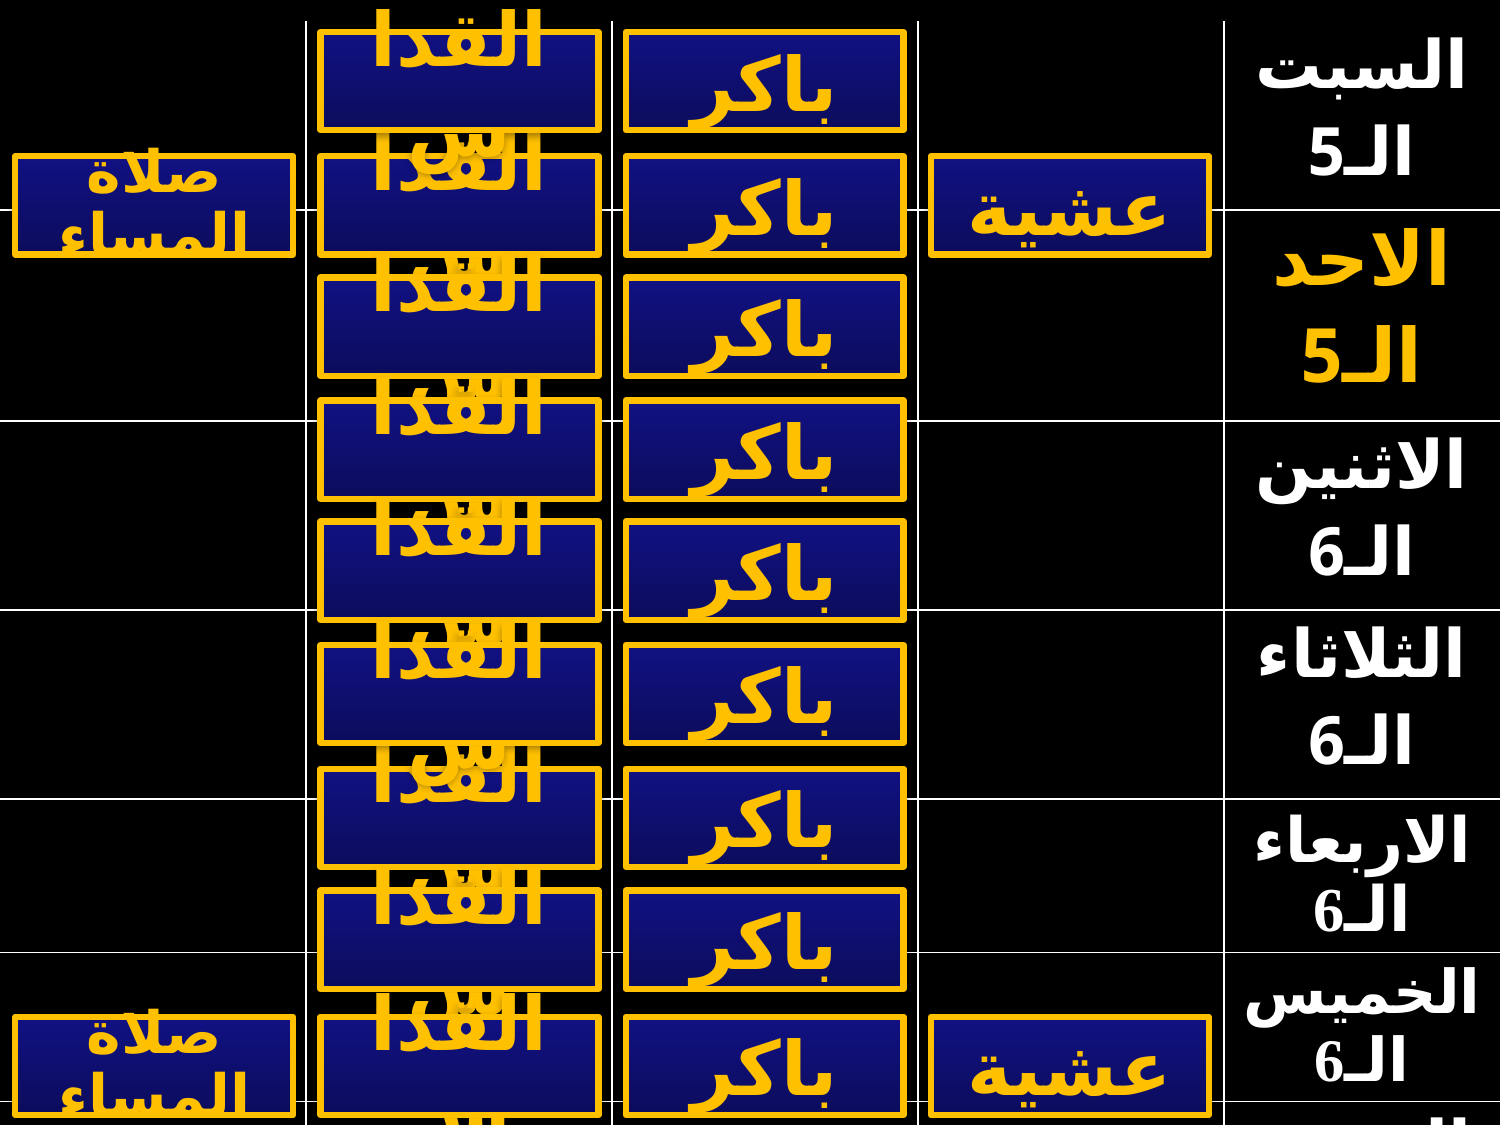

|  |  |  |  | السبت الـ5 |
| --- | --- | --- | --- | --- |
|  |  |  |  | الاحد الـ5 |
|  |  |  |  | الاثنين الـ6 |
|  |  |  |  | الثلاثاء الـ6 |
|  |  |  |  | الاربعاء الـ6 |
|  |  |  |  | الخميس الـ6 |
|  |  |  |  | الجمعة الـ6 |
|  |  |  |  | السبت الـ6 |
|  |  |  |  | الاحد الـ6 |
القداس
باكر
صلاة المساء
القداس
باكر
عشية
القداس
باكر
القداس
باكر
القداس
باكر
القداس
باكر
القداس
باكر
القداس
باكر
صلاة المساء
القداس
باكر
عشية